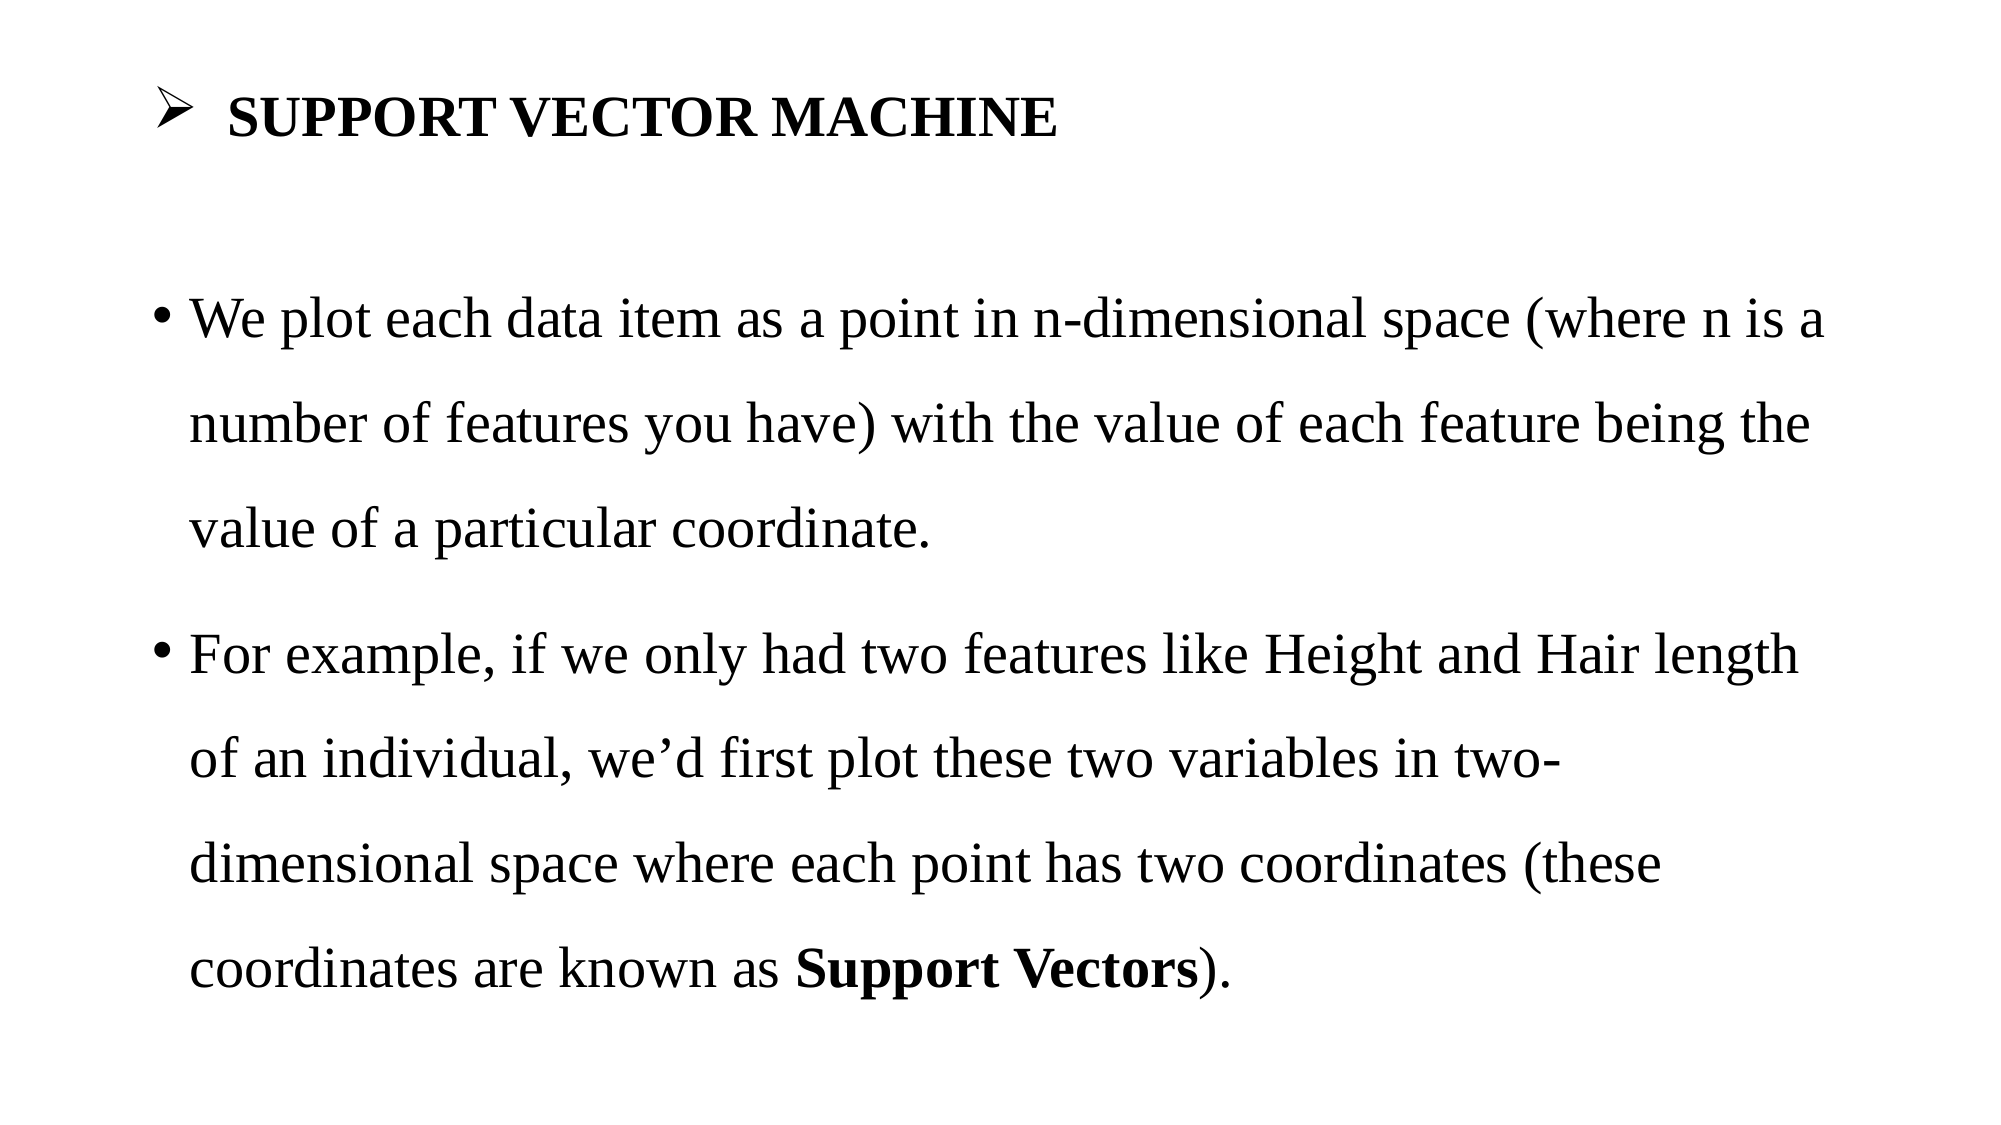

# SUPPORT VECTOR MACHINE

We plot each data item as a point in n-dimensional space (where n is a number of features you have) with the value of each feature being the value of a particular coordinate.
For example, if we only had two features like Height and Hair length of an individual, we’d first plot these two variables in two-dimensional space where each point has two coordinates (these coordinates are known as Support Vectors).